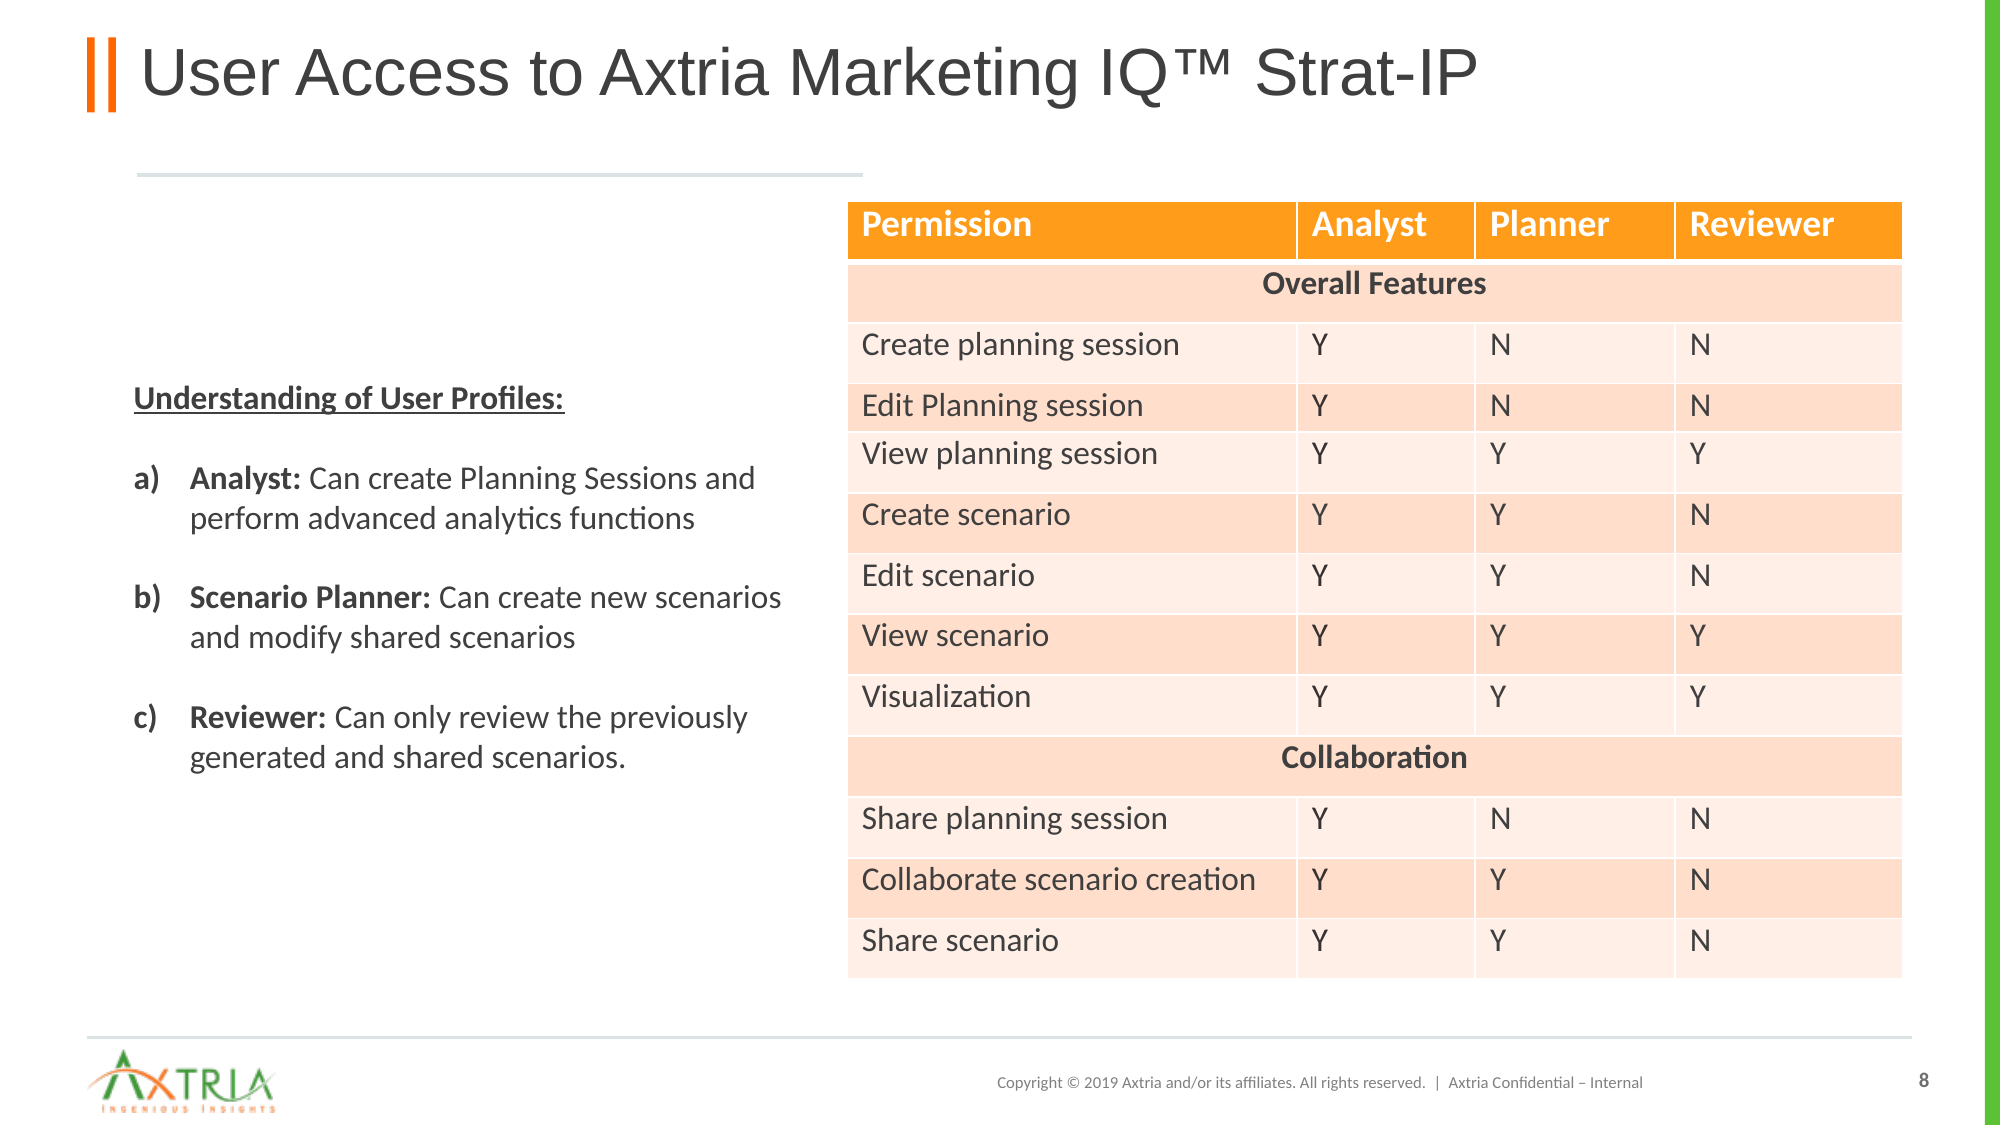

# User Access to Axtria Marketing IQ™ Strat-IP

| Permission | Analyst | Planner | Reviewer |
| --- | --- | --- | --- |
| Overall Features |  |  |  |
| Create planning session | Y | N | N |
| Edit Planning session | Y | N | N |
| View planning session | Y | Y | Y |
| Create scenario | Y | Y | N |
| Edit scenario | Y | Y | N |
| View scenario | Y | Y | Y |
| Visualization | Y | Y | Y |
| Collaboration |  |  |  |
| Share planning session | Y | N | N |
| Collaborate scenario creation | Y | Y | N |
| Share scenario | Y | Y | N |
Understanding of User Profiles:

Analyst: Can create Planning Sessions and perform advanced analytics functions

Scenario Planner: Can create new scenarios and modify shared scenarios

Reviewer: Can only review the previously generated and shared scenarios.